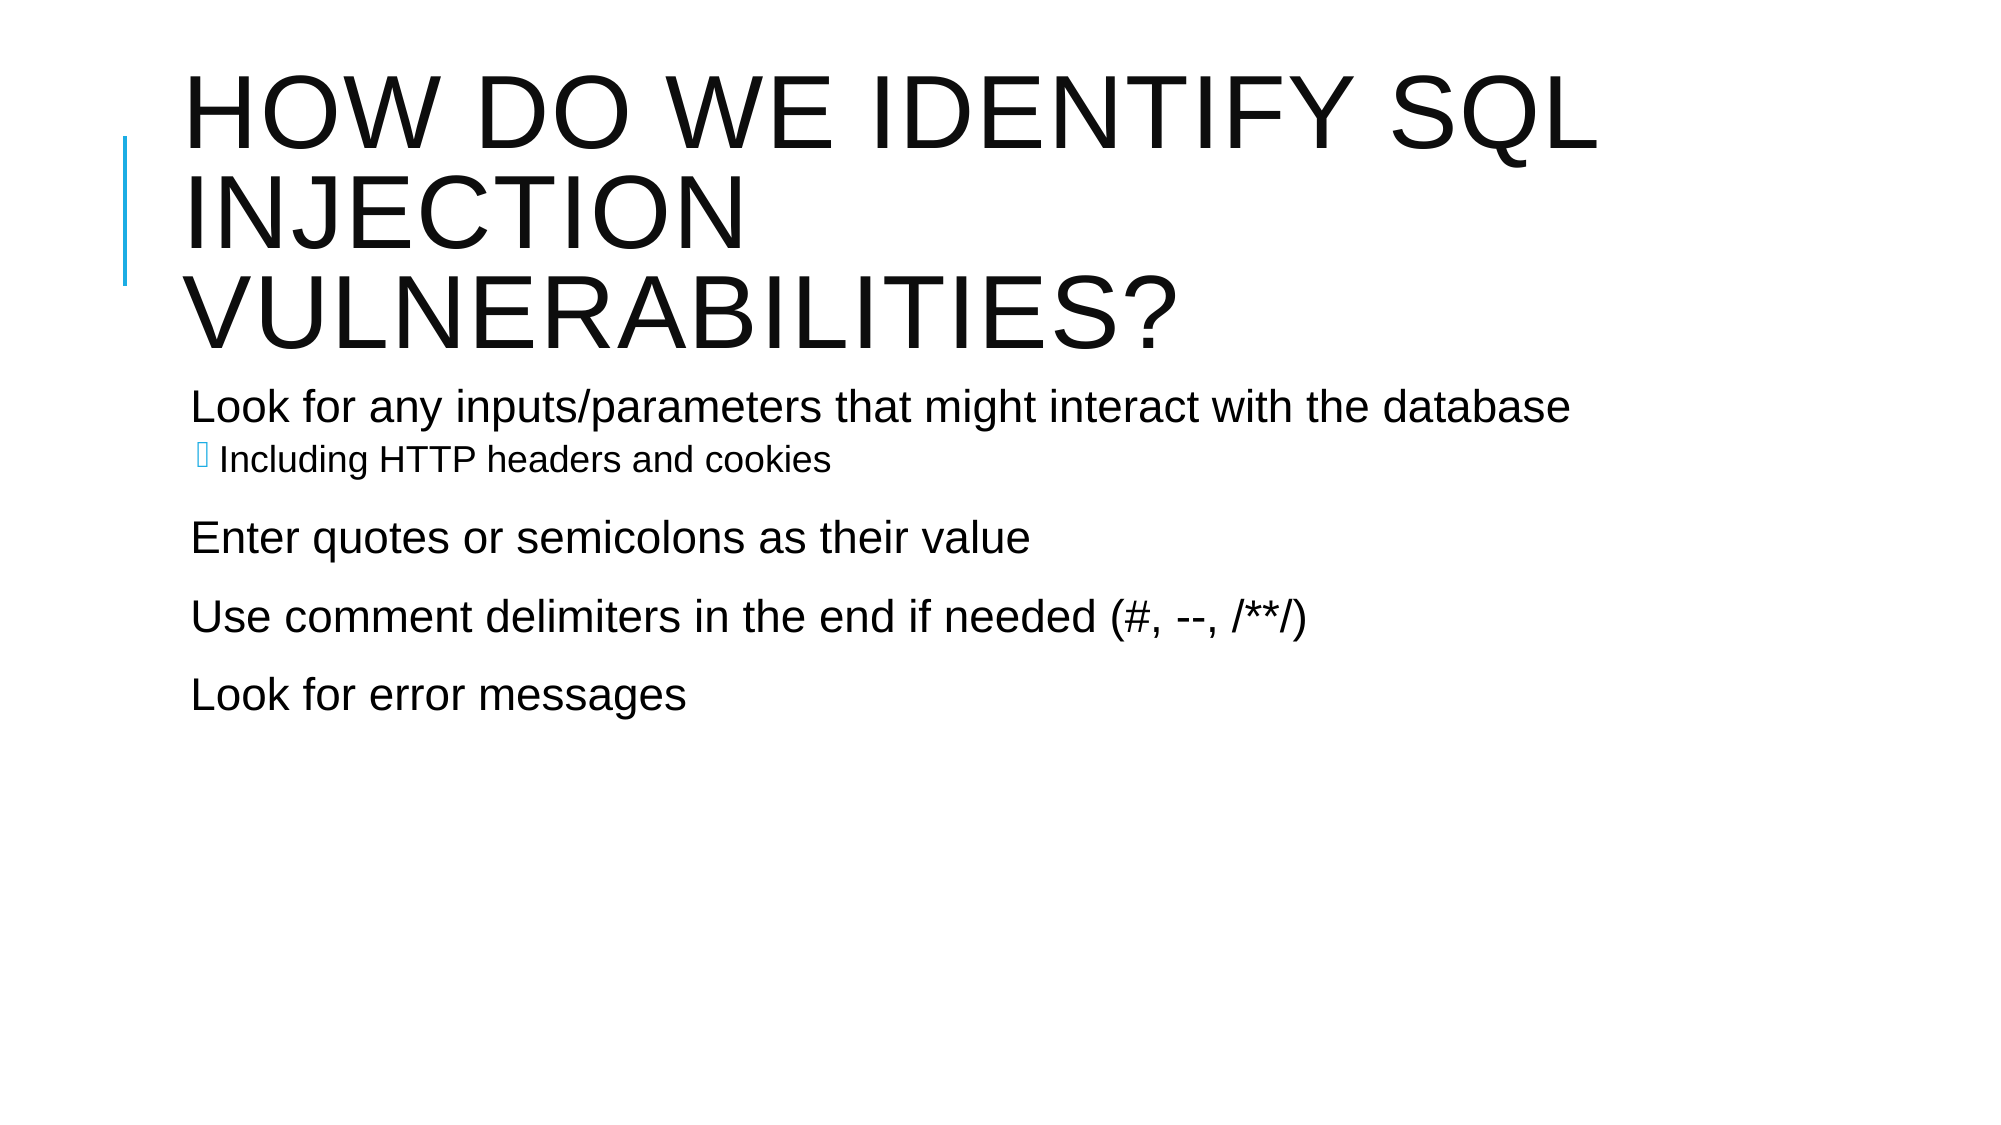

# How do we identify SQL Injection vulnerabilities?
Look for any inputs/parameters that might interact with the database
Including HTTP headers and cookies
Enter quotes or semicolons as their value
Use comment delimiters in the end if needed (#, --, /**/)
Look for error messages